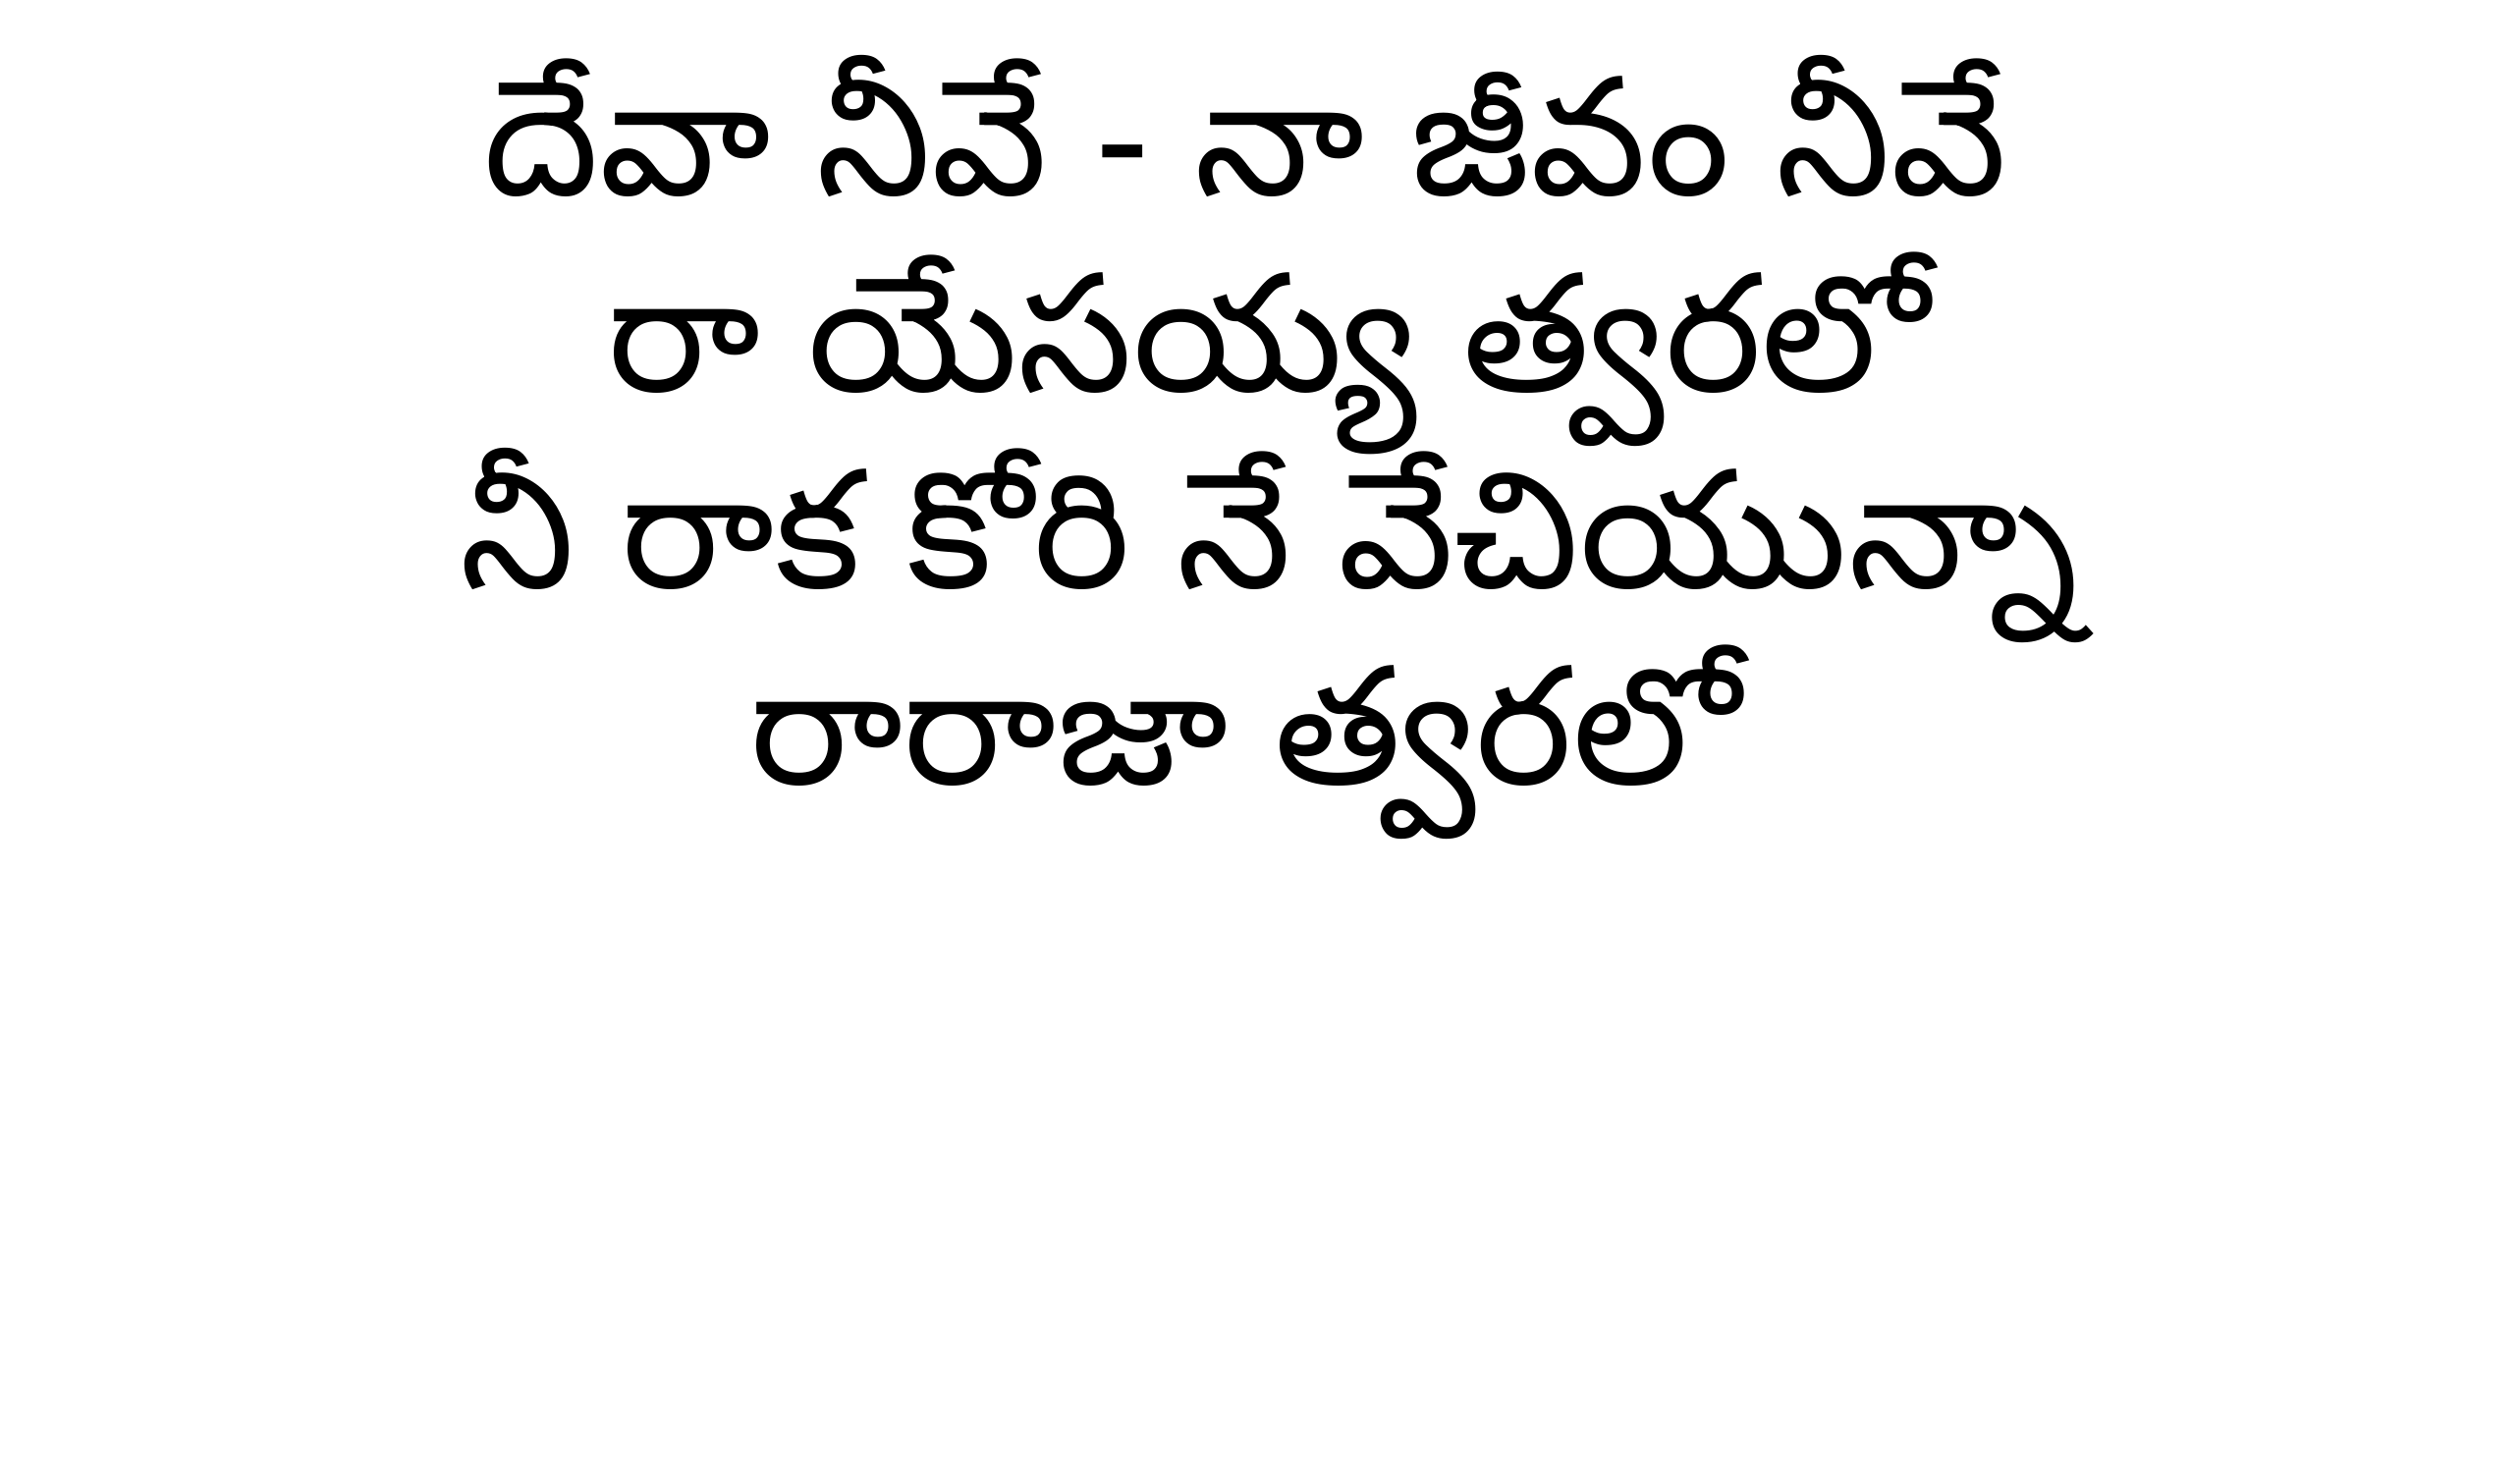

దేవా నీవే - నా జీవం నీవే
రా యేసయ్య త్వరలో
నీ రాక కోరి నే వేచియున్నా
రారాజా త్వరలో